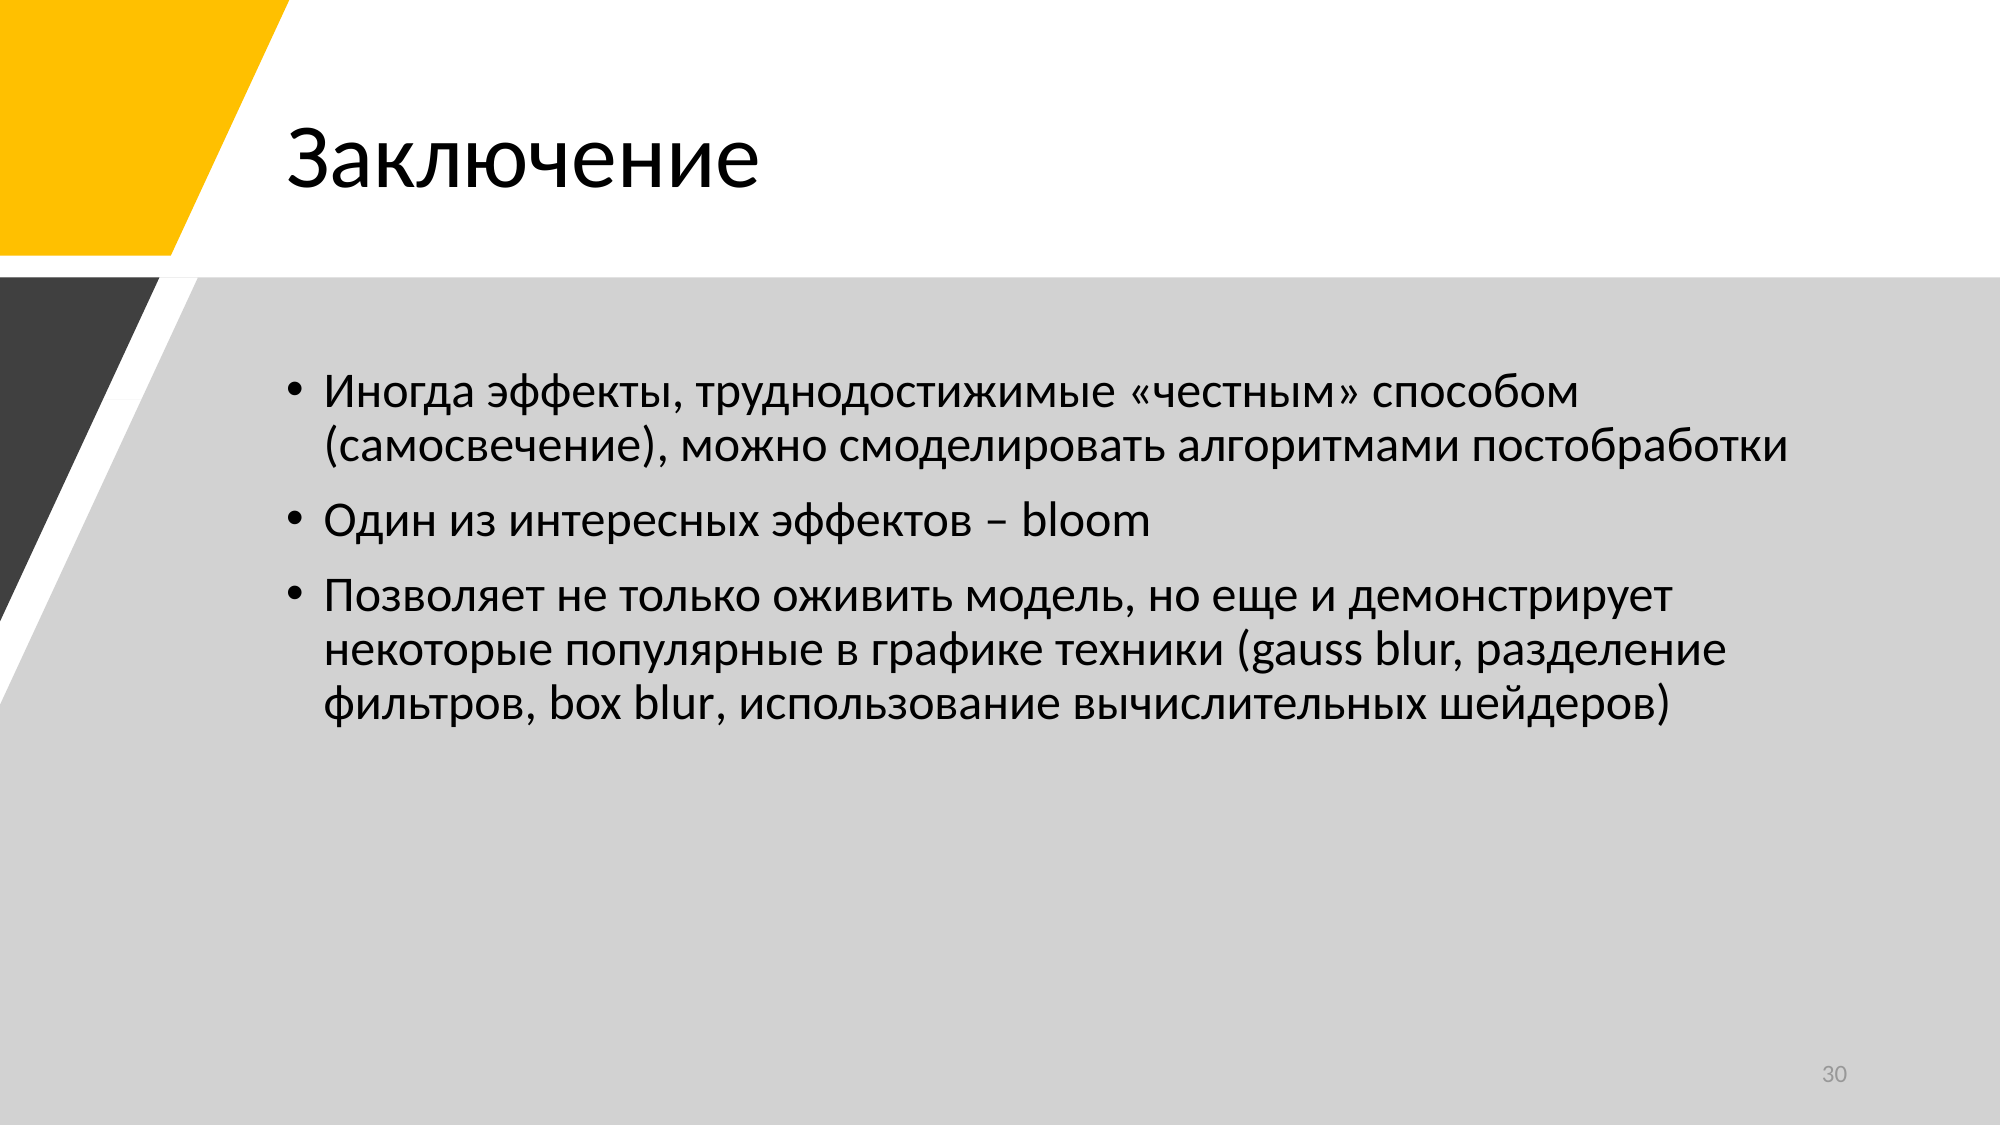

# Заключение

Иногда эффекты, труднодостижимые «честным» способом (самосвечение), можно смоделировать алгоритмами постобработки
Один из интересных эффектов – bloom
Позволяет не только оживить модель, но еще и демонстрирует некоторые популярные в графике техники (gauss blur, разделение фильтров, box blur, использование вычислительных шейдеров)
30